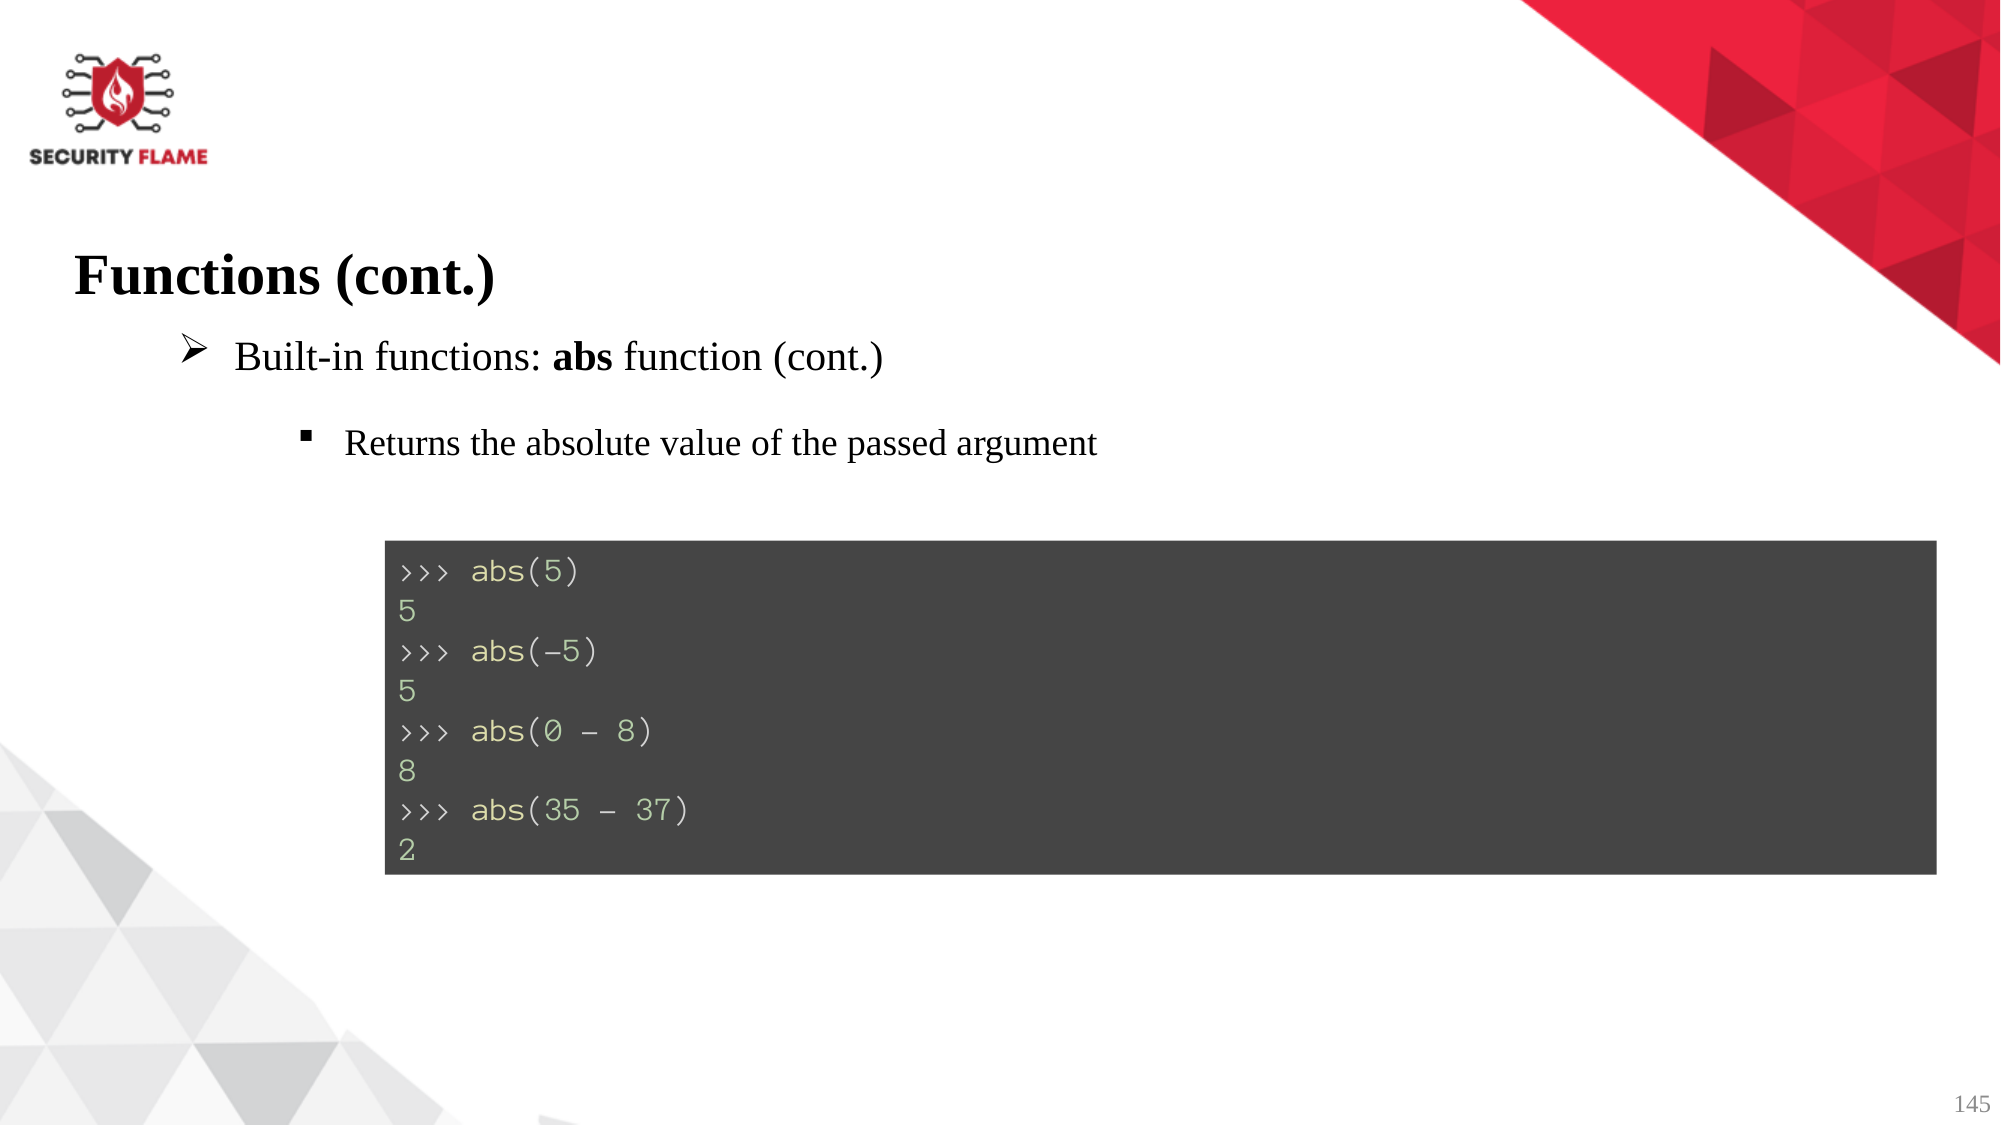

Functions (cont.)
Built-in functions: abs function (cont.)
Returns the absolute value of the passed argument
>>> abs(5)
5
>>> abs(-5)
5
>>> abs(0 - 8)
8
>>> abs(35 - 37)
2
145